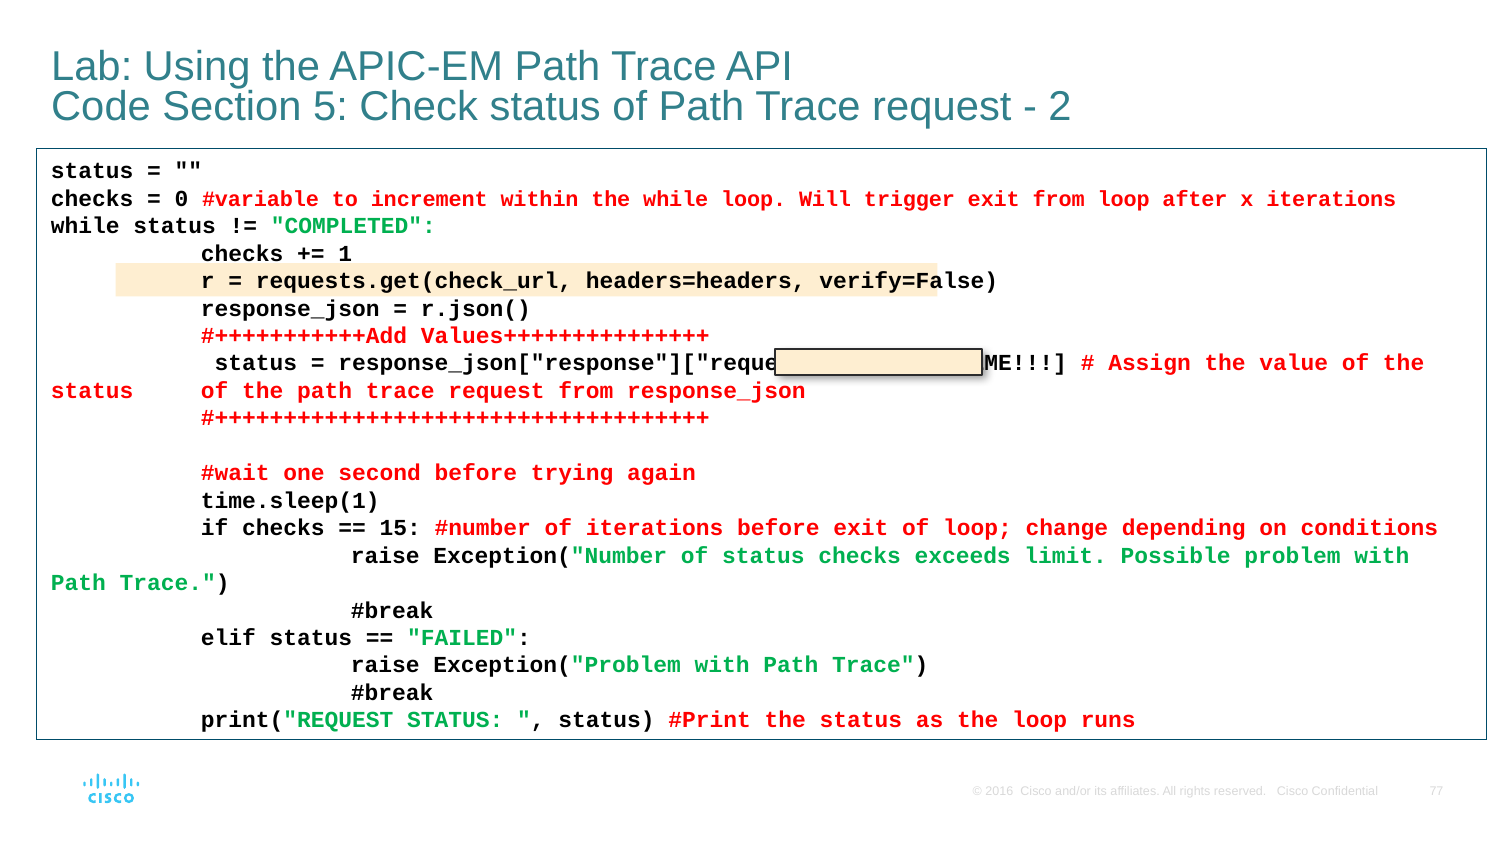

# Lab: Using the APIC-EM Path Trace API Code Section 5: Check status of Path Trace request - 2
status = ""
checks = 0 #variable to increment within the while loop. Will trigger exit from loop after x iterations
while status != "COMPLETED":
	checks += 1
	r = requests.get(check_url, headers=headers, verify=False)
	response_json = r.json()
	#+++++++++++Add Values+++++++++++++++
	 status = response_json["response"]["request"][!!!REPLACEME!!!] # Assign the value of the status  	of the path trace request from response_json
	#++++++++++++++++++++++++++++++++++++

	#wait one second before trying again
	time.sleep(1)
	if checks == 15: #number of iterations before exit of loop; change depending on conditions
		raise Exception("Number of status checks exceeds limit. Possible problem with Path Trace.")
		#break
	elif status == "FAILED":
		raise Exception("Problem with Path Trace")
		#break
	print("REQUEST STATUS: ", status) #Print the status as the loop runs